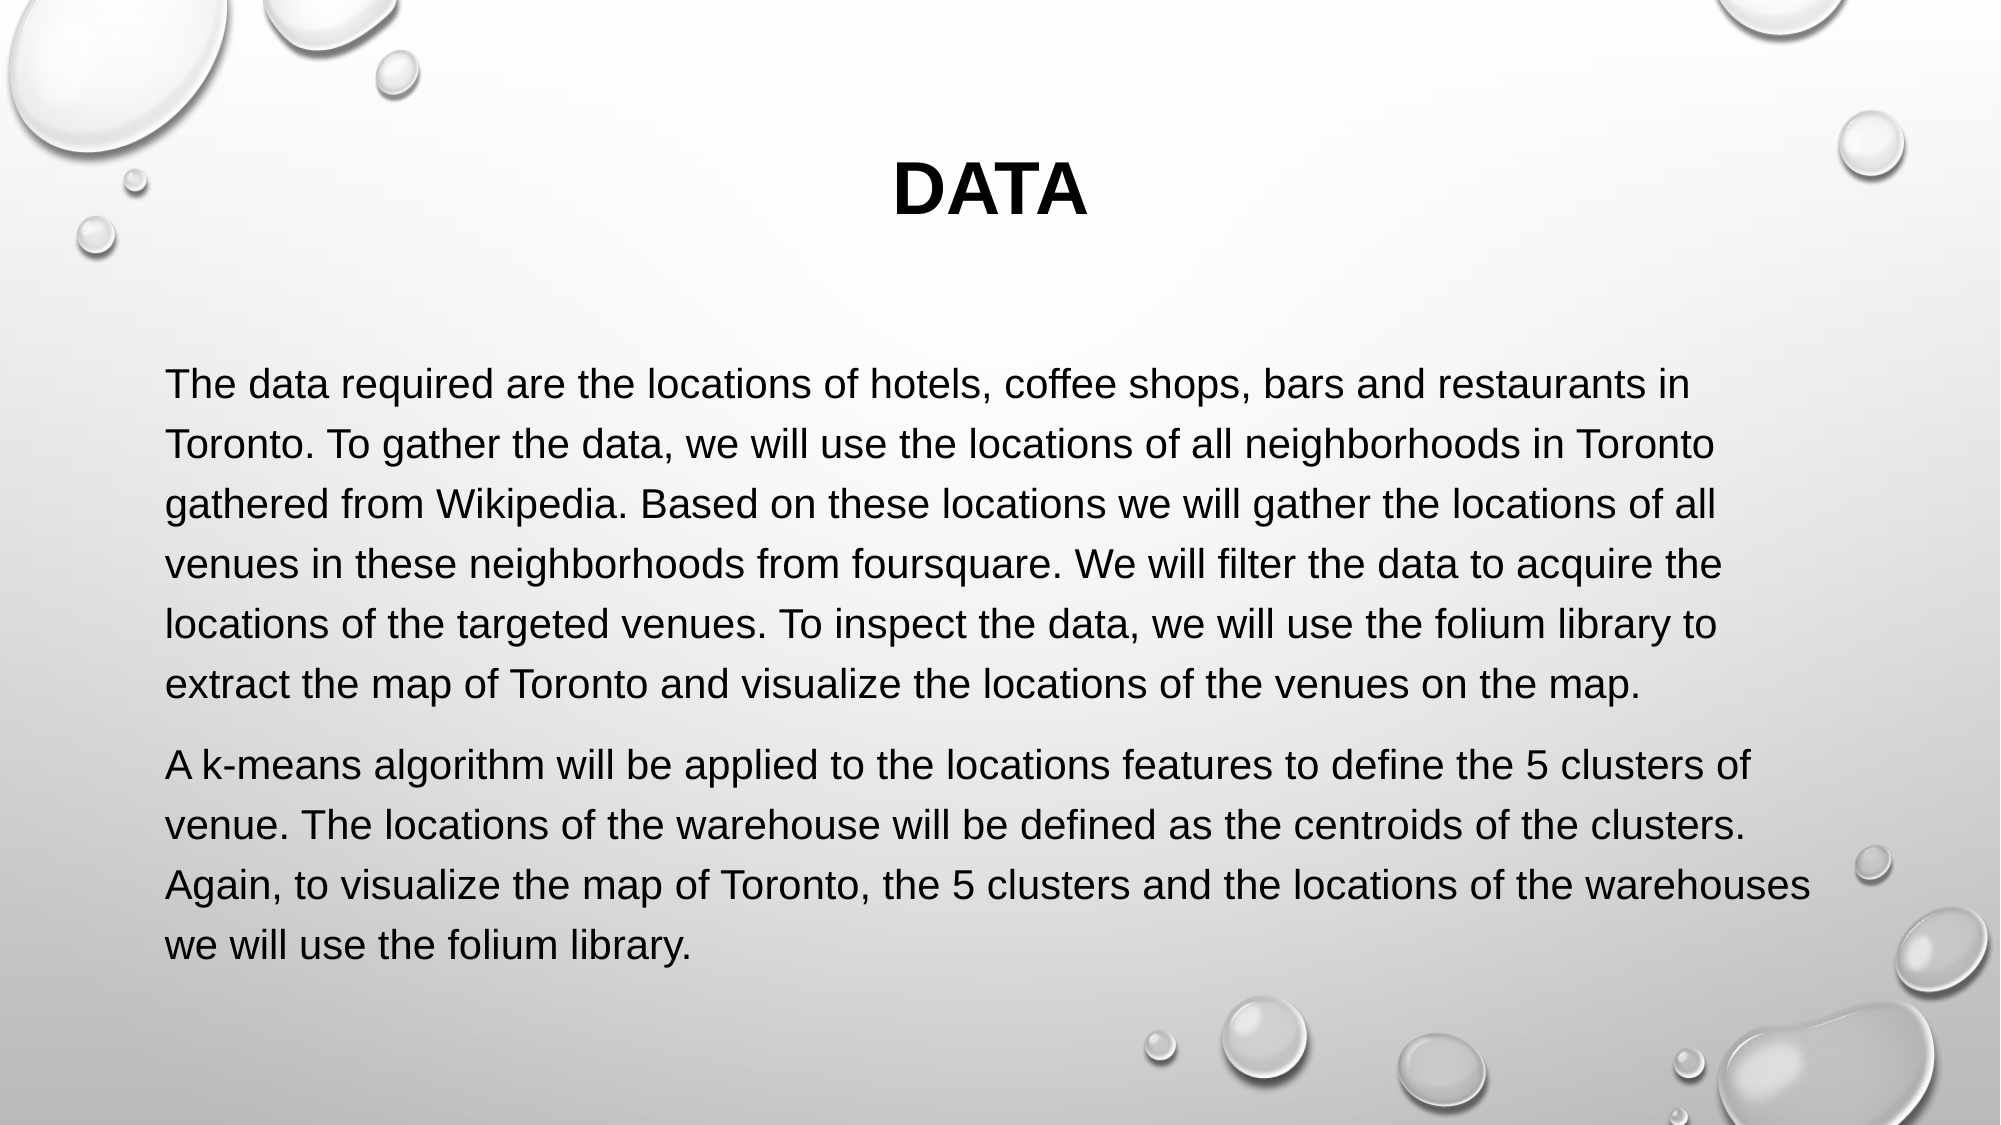

# Data
The data required are the locations of hotels, coffee shops, bars and restaurants in Toronto. To gather the data, we will use the locations of all neighborhoods in Toronto gathered from Wikipedia. Based on these locations we will gather the locations of all venues in these neighborhoods from foursquare. We will filter the data to acquire the locations of the targeted venues. To inspect the data, we will use the folium library to extract the map of Toronto and visualize the locations of the venues on the map.
A k-means algorithm will be applied to the locations features to define the 5 clusters of venue. The locations of the warehouse will be defined as the centroids of the clusters. Again, to visualize the map of Toronto, the 5 clusters and the locations of the warehouses we will use the folium library.